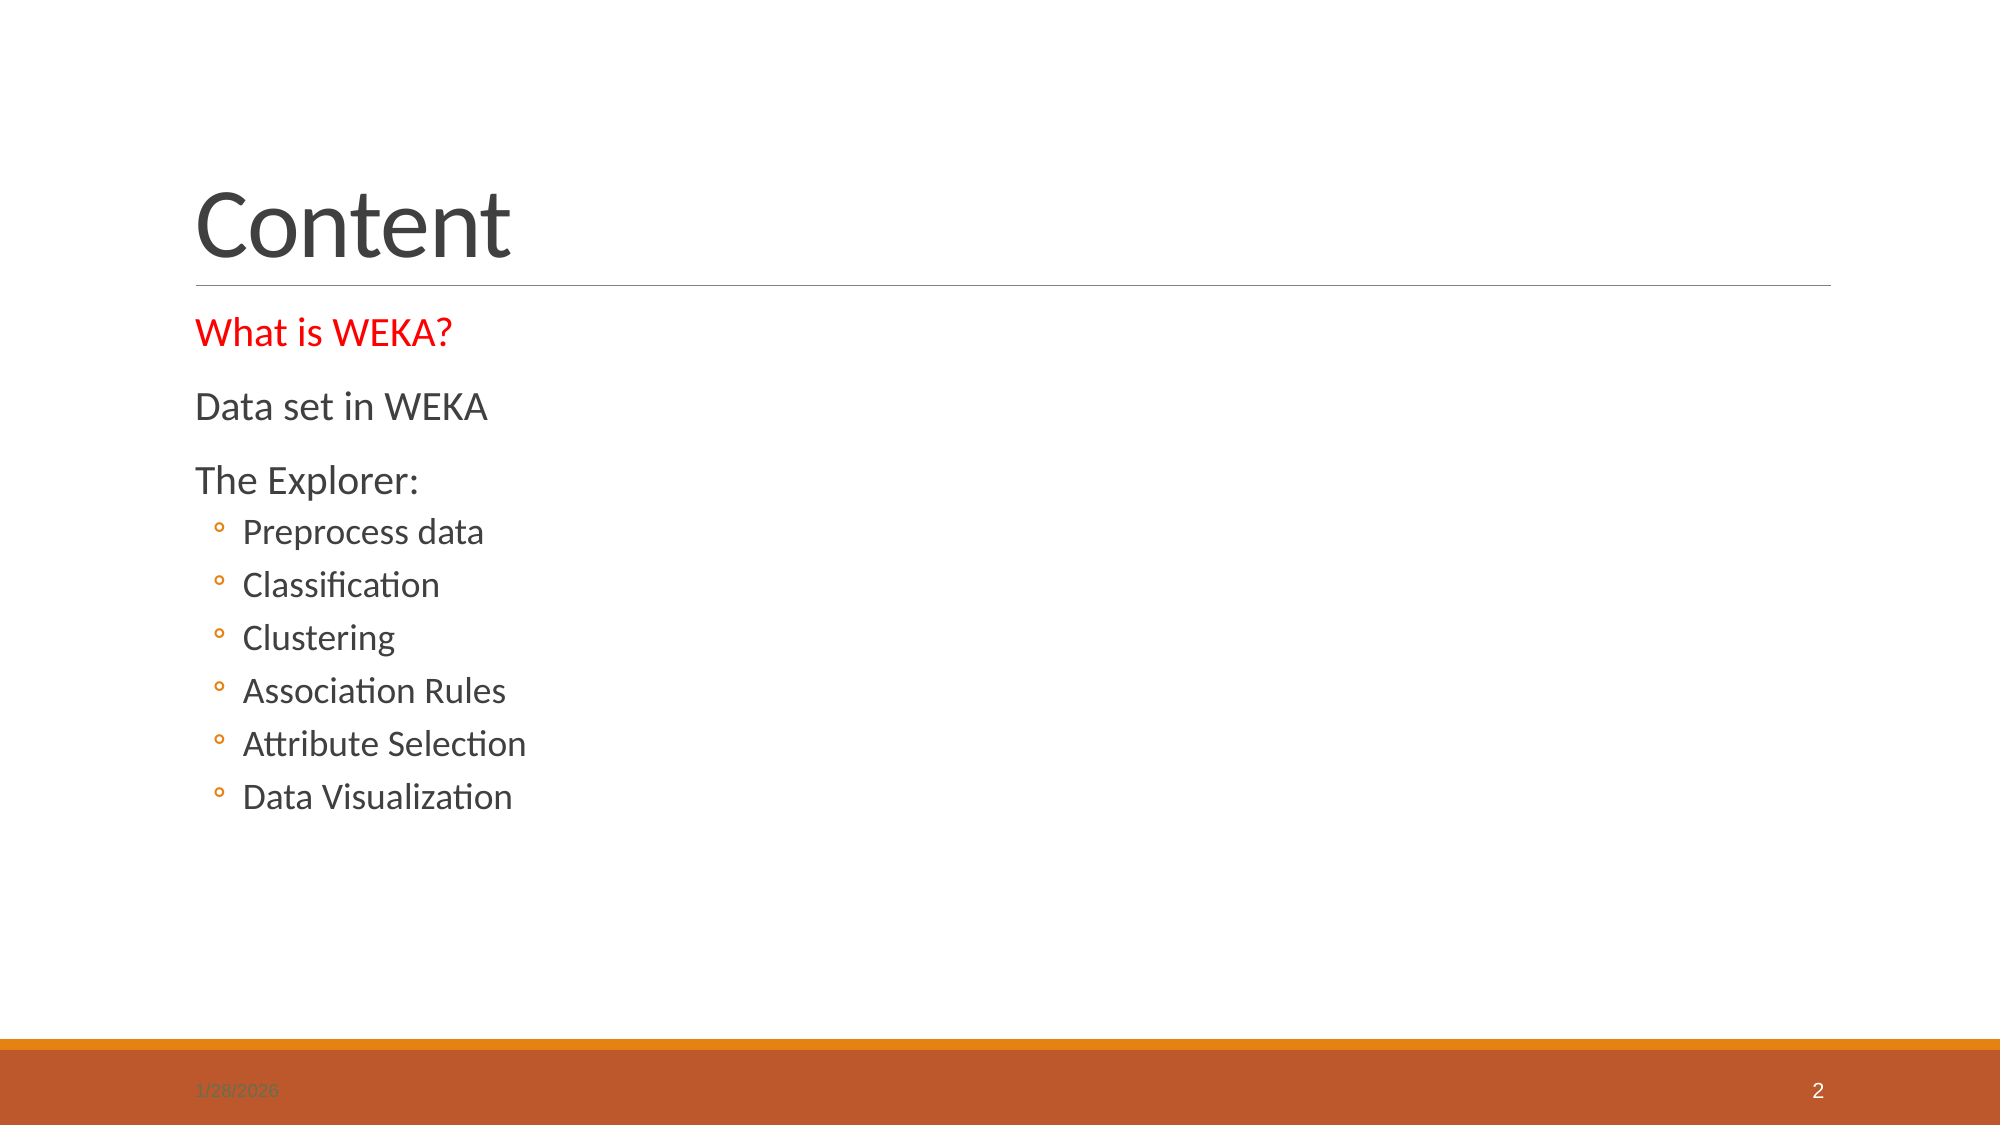

# Content
What is WEKA?
Data set in WEKA
The Explorer:
Preprocess data
Classification
Clustering
Association Rules
Attribute Selection
Data Visualization

1/28/2026
2